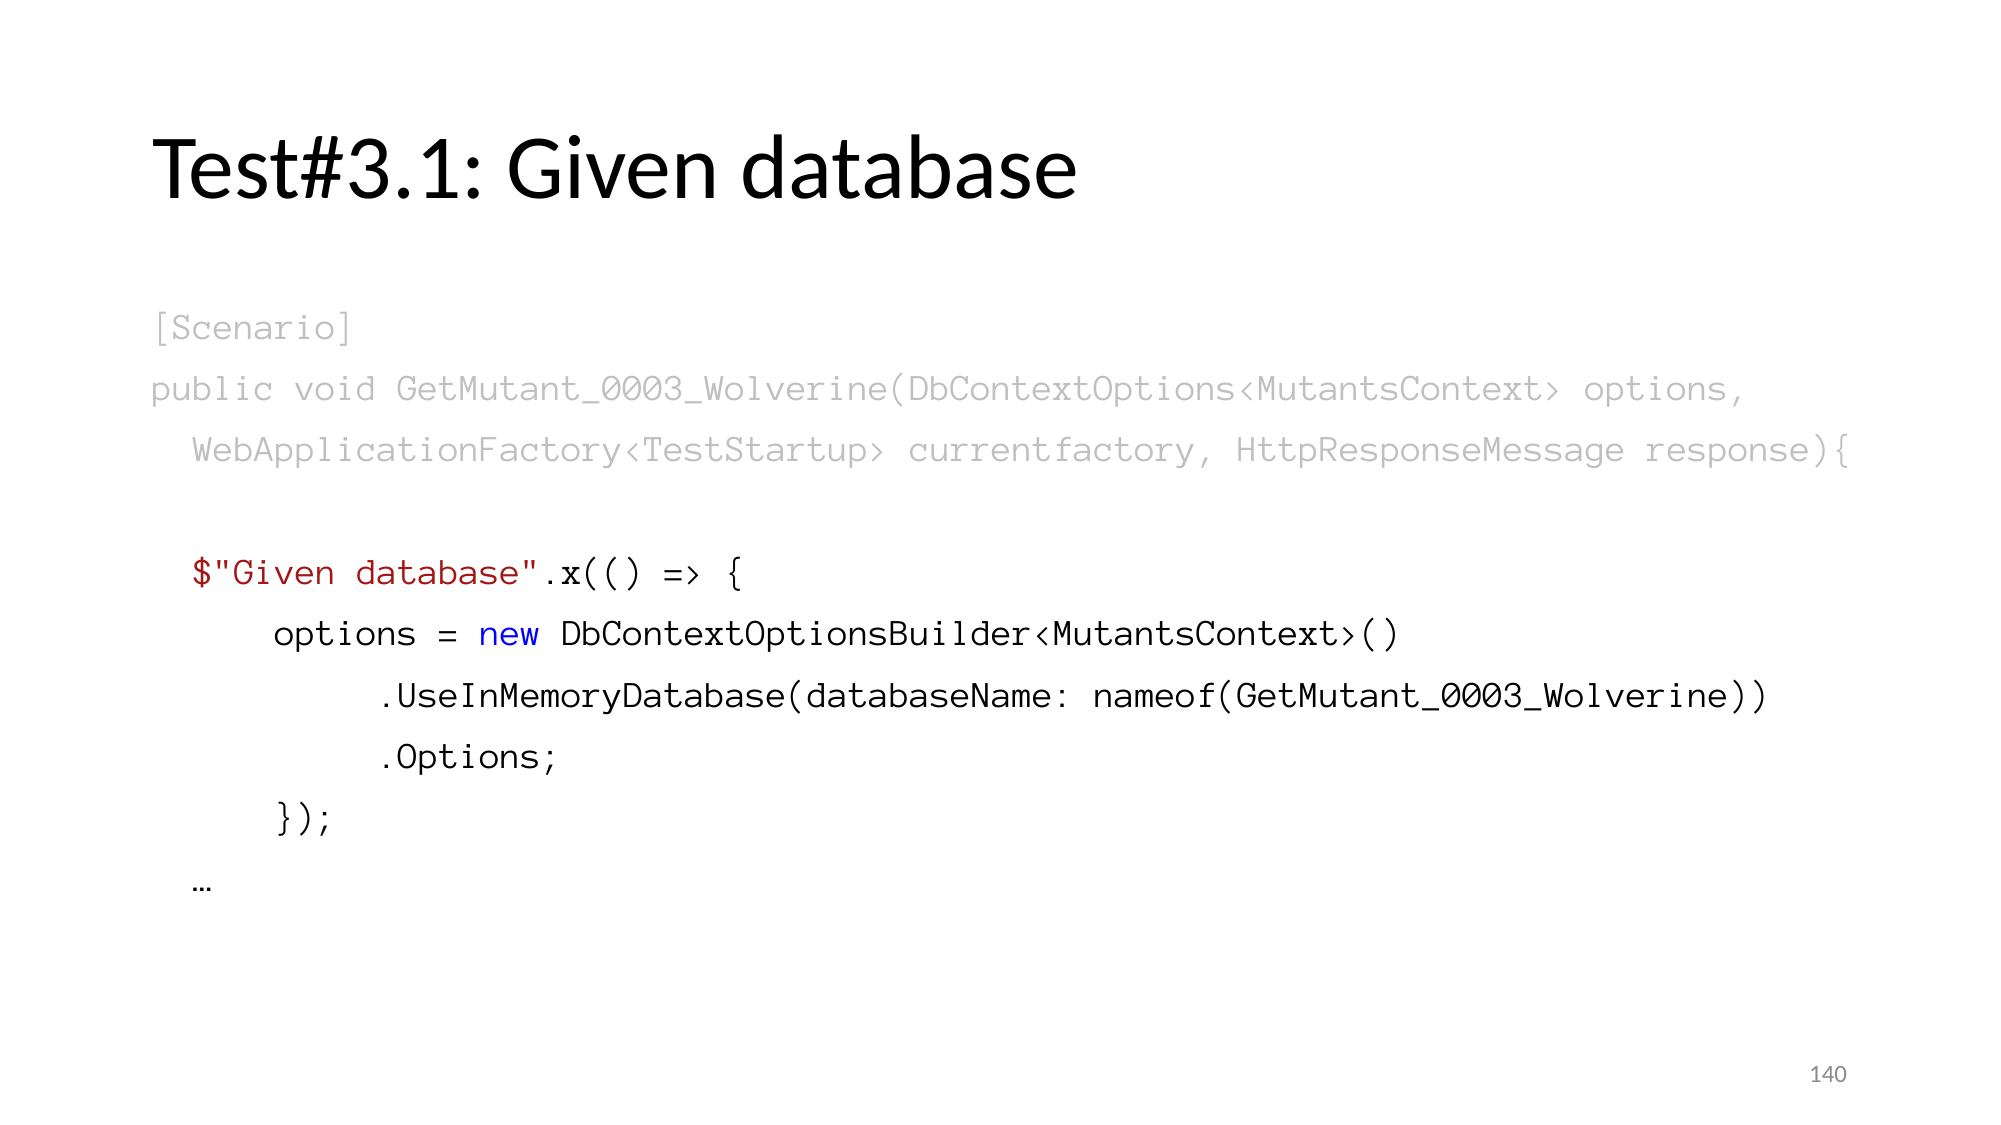

# Test#3.1: Given database
[Scenario]
public void GetMutant_0003_Wolverine(DbContextOptions<MutantsContext> options,
  WebApplicationFactory<TestStartup> currentfactory, HttpResponseMessage response){

  $"Given database".x(() => {
      options = new DbContextOptionsBuilder<MutantsContext>()
           .UseInMemoryDatabase(databaseName: nameof(GetMutant_0003_Wolverine))
           .Options;
      });
  …
140